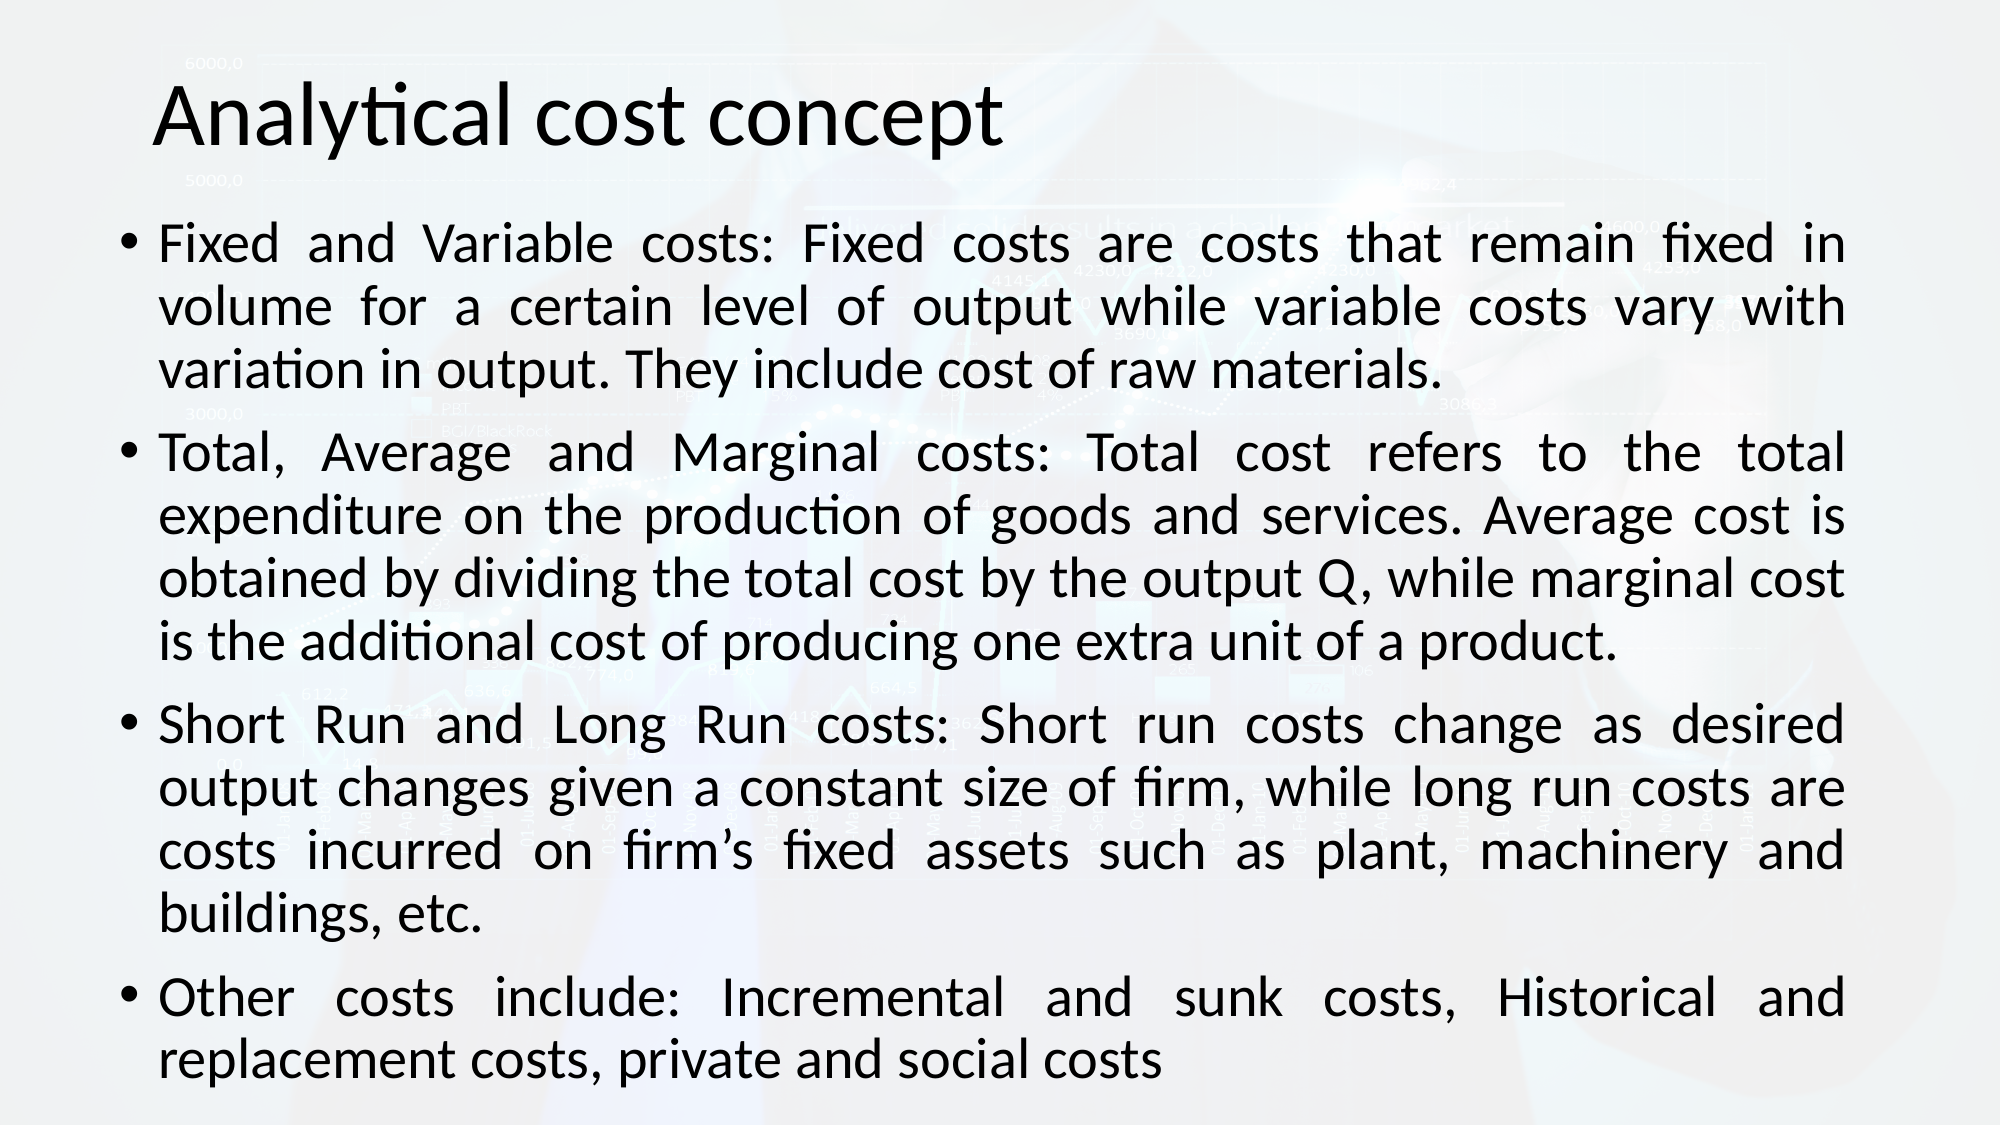

# Analytical cost concept
Fixed and Variable costs: Fixed costs are costs that remain fixed in volume for a certain level of output while variable costs vary with variation in output. They include cost of raw materials.
Total, Average and Marginal costs: Total cost refers to the total expenditure on the production of goods and services. Average cost is obtained by dividing the total cost by the output Q, while marginal cost is the additional cost of producing one extra unit of a product.
Short Run and Long Run costs: Short run costs change as desired output changes given a constant size of firm, while long run costs are costs incurred on firm’s fixed assets such as plant, machinery and buildings, etc.
Other costs include: Incremental and sunk costs, Historical and replacement costs, private and social costs